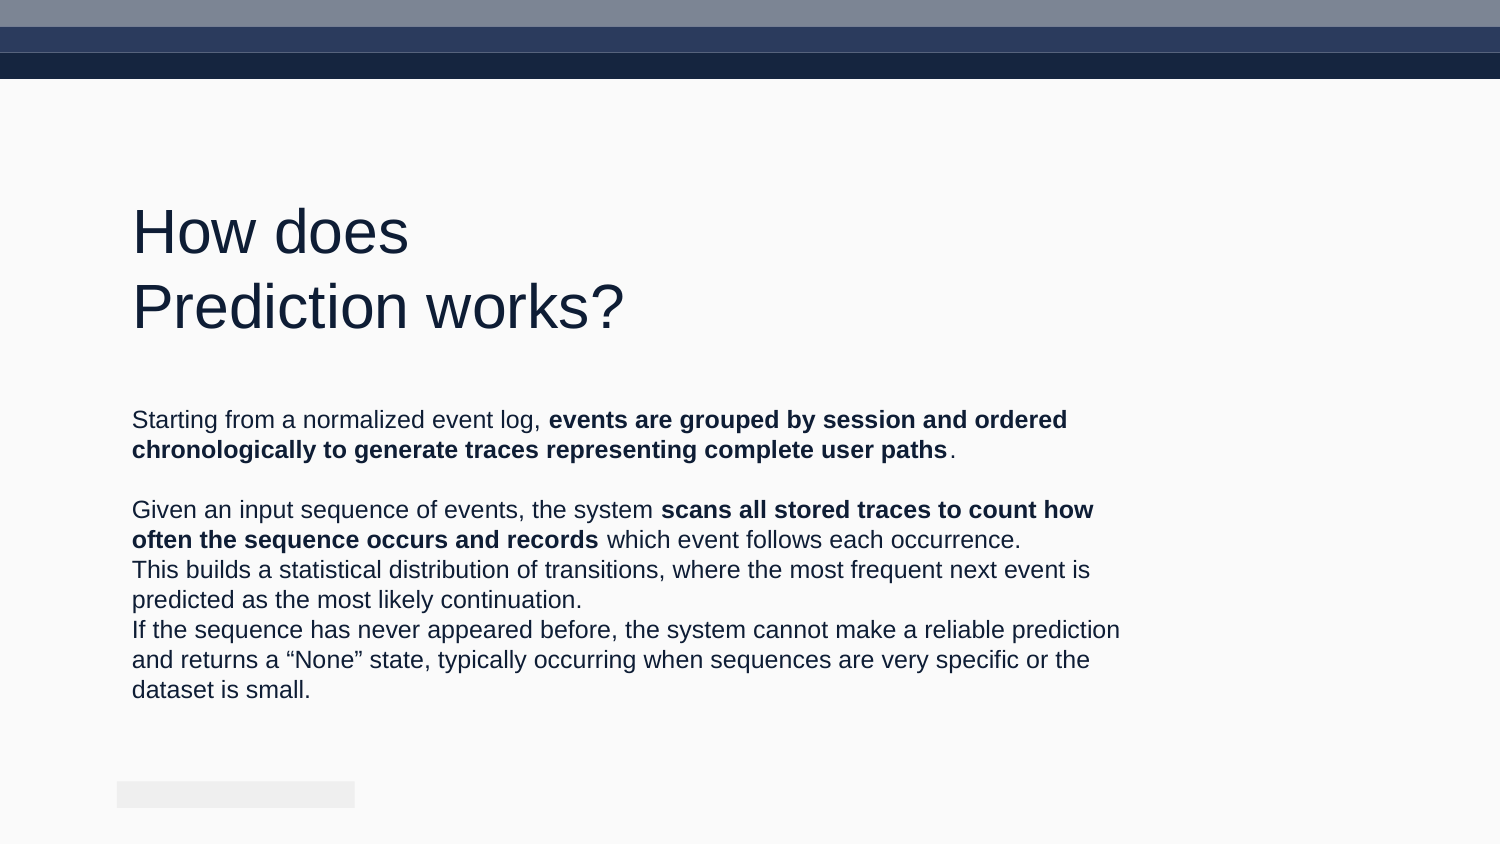

# How does Prediction works?
Starting from a normalized event log, events are grouped by session and ordered chronologically to generate traces representing complete user paths.
Given an input sequence of events, the system scans all stored traces to count how often the sequence occurs and records which event follows each occurrence.
This builds a statistical distribution of transitions, where the most frequent next event is predicted as the most likely continuation.
If the sequence has never appeared before, the system cannot make a reliable prediction and returns a “None” state, typically occurring when sequences are very specific or the dataset is small.